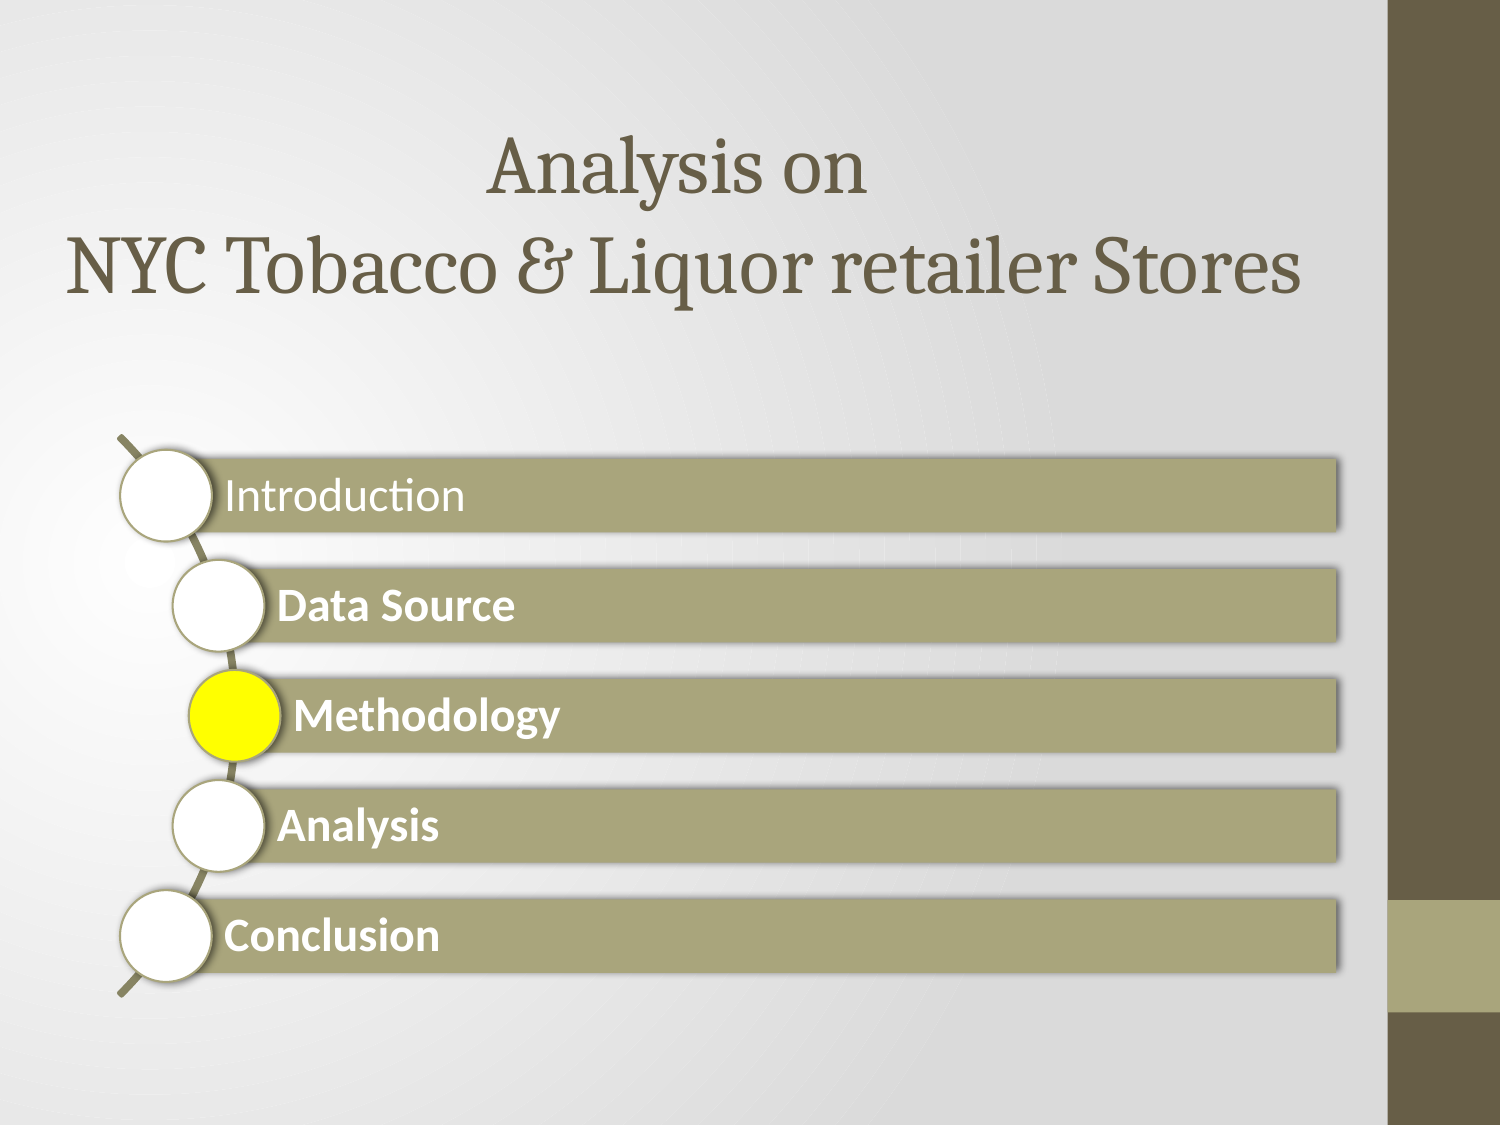

Analysis on
NYC Tobacco & Liquor retailer Stores
Introduction
Data Source
Methodology
Analysis
Conclusion